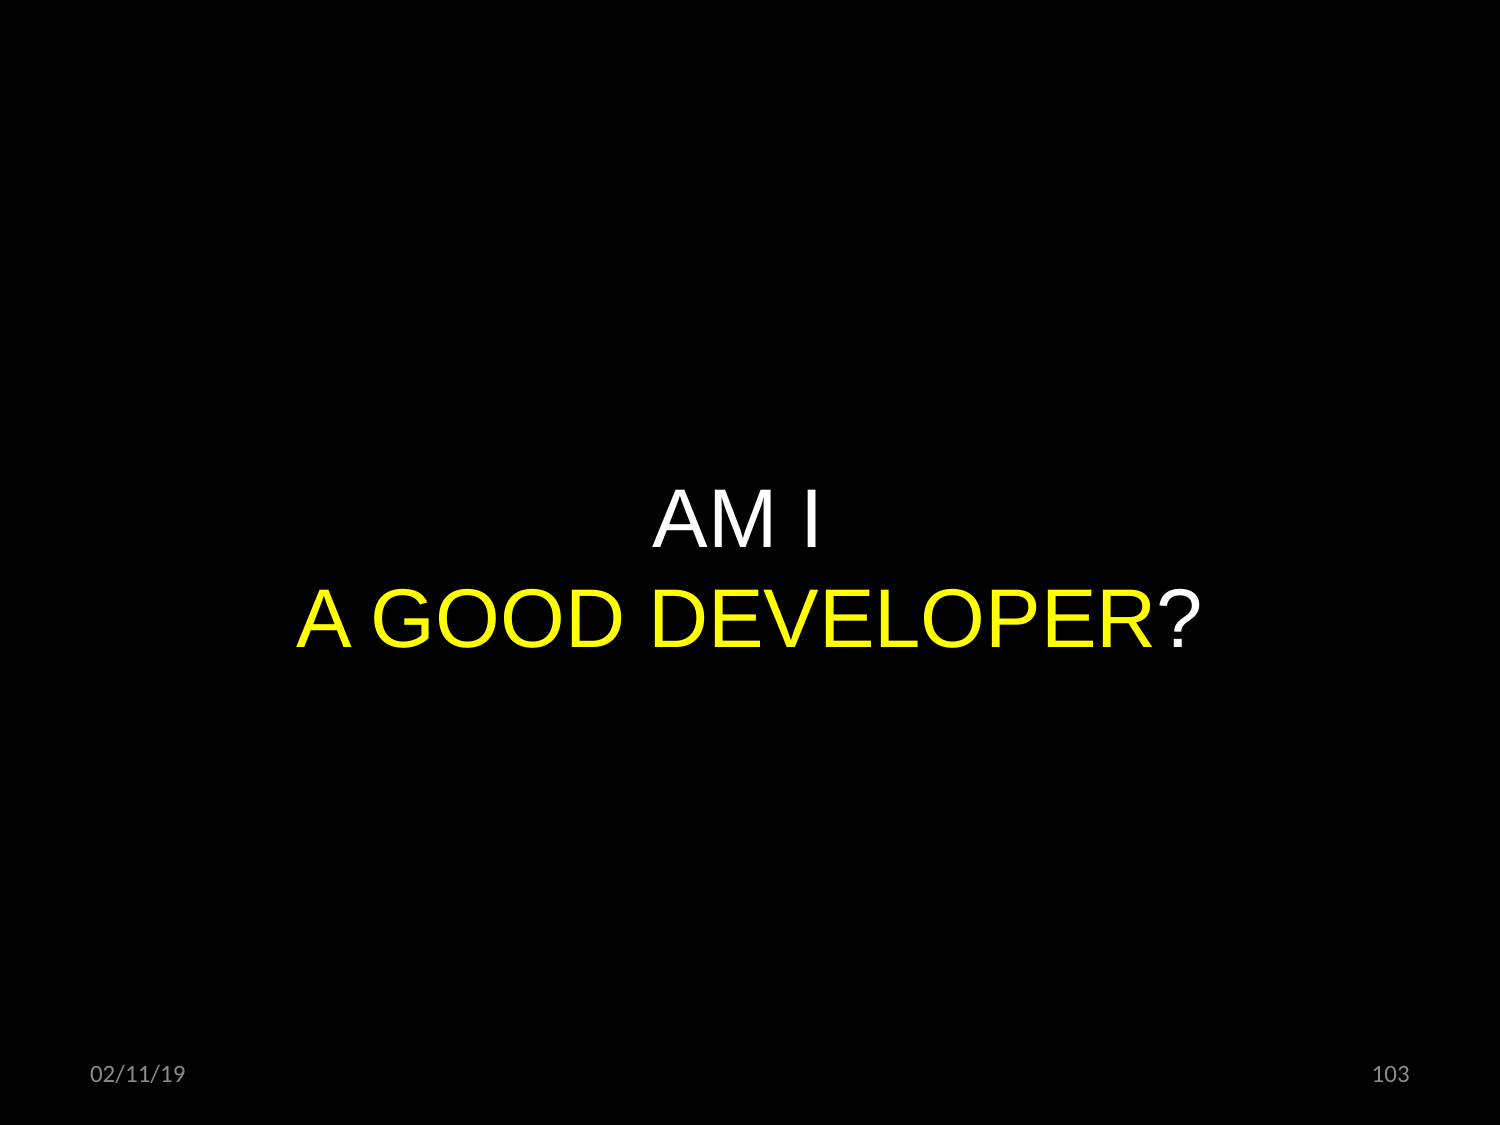

AM I
A GOOD DEVELOPER?
02/11/19
103